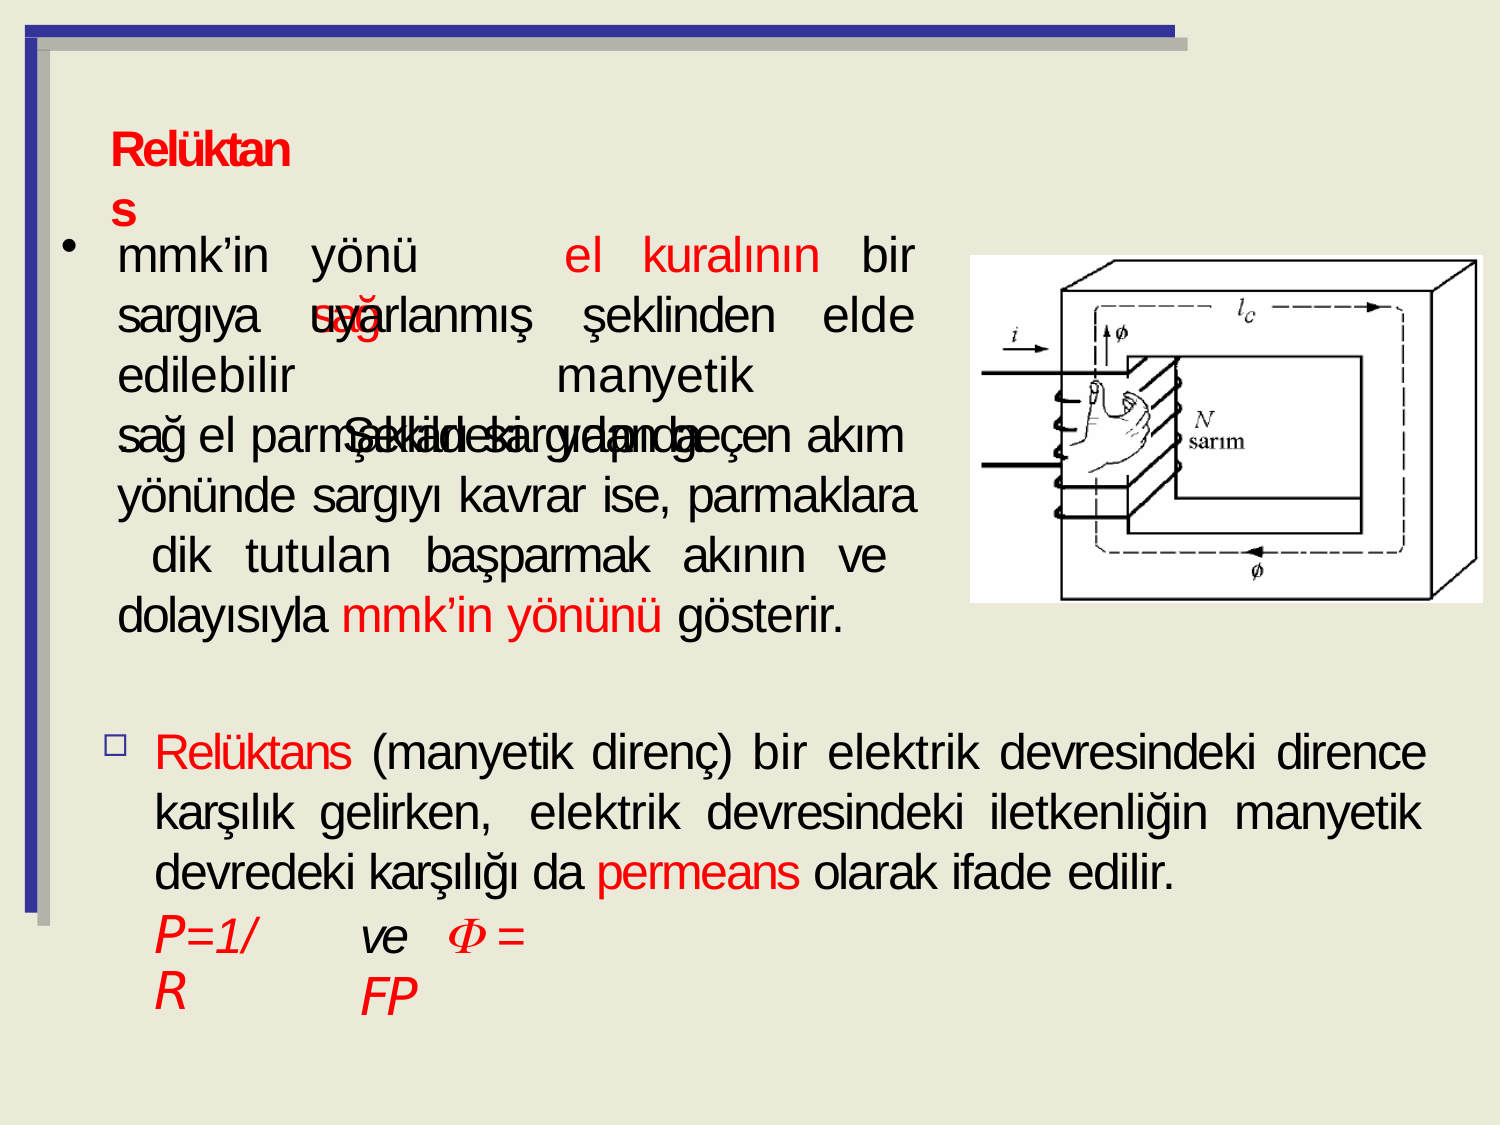

Relüktans
mmk’in  sargıya  edilebilir.
yönü	sağ
el	kuralının	bir
elde

uyarlanmış  Şekildeki
şeklinden  manyetik	yapıda
sağ el parmakları sargıdan geçen akım  yönünde sargıyı kavrar ise, parmaklara  dik tutulan başparmak akının ve  dolayısıyla mmk’in yönünü gösterir.

Relüktans (manyetik direnç) bir elektrik devresindeki dirence  karşılık gelirken, elektrik devresindeki iletkenliğin manyetik  devredeki karşılığı da permeans olarak ifade edilir.
ve	Φ = FP
P=1/R